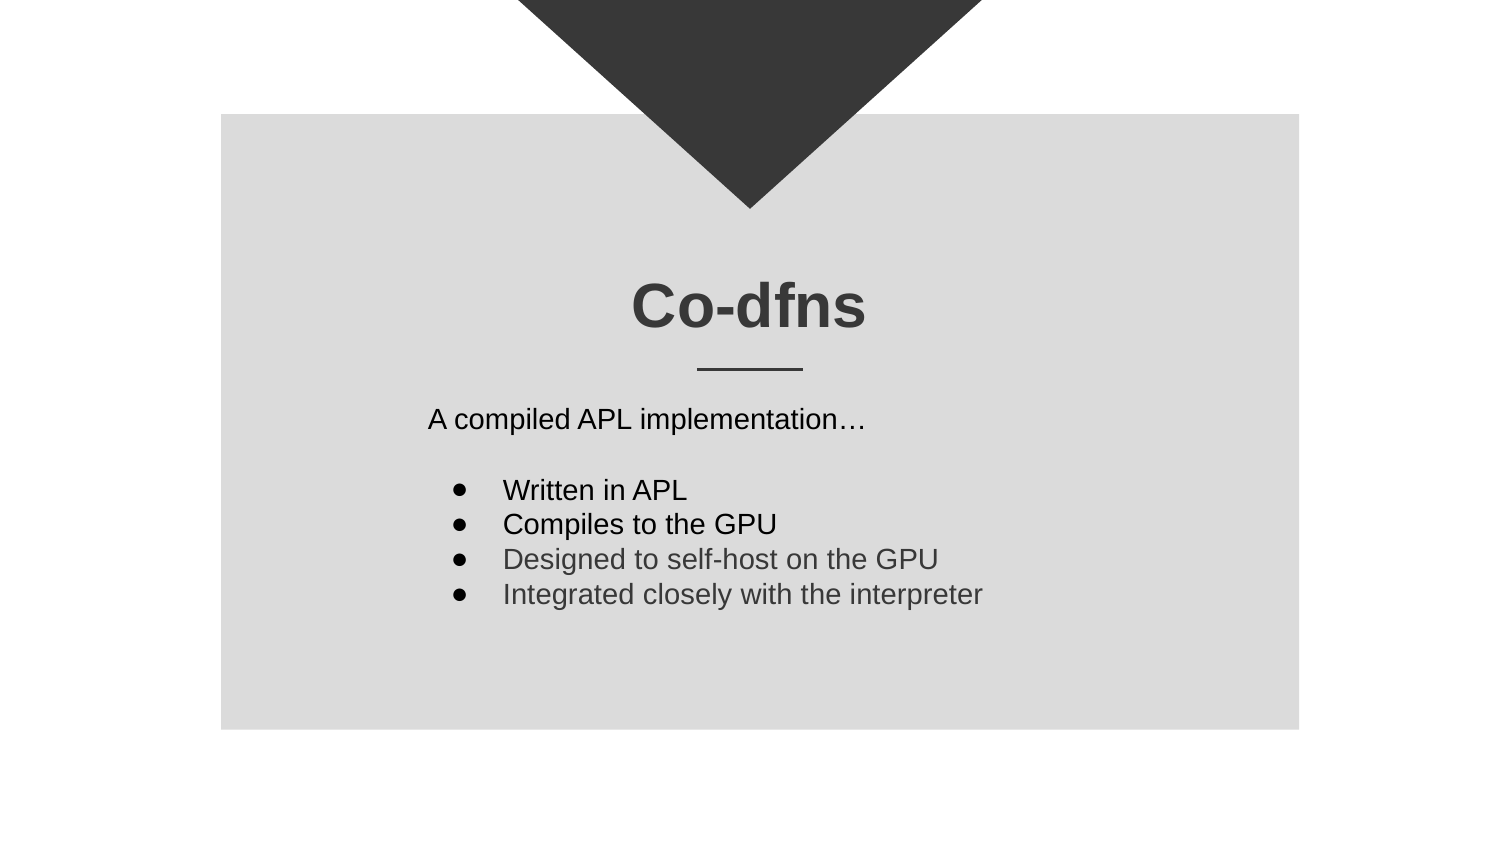

# Co-dfns
A compiled APL implementation…

Written in APL
Compiles to the GPU
Designed to self-host on the GPU
Integrated closely with the interpreter